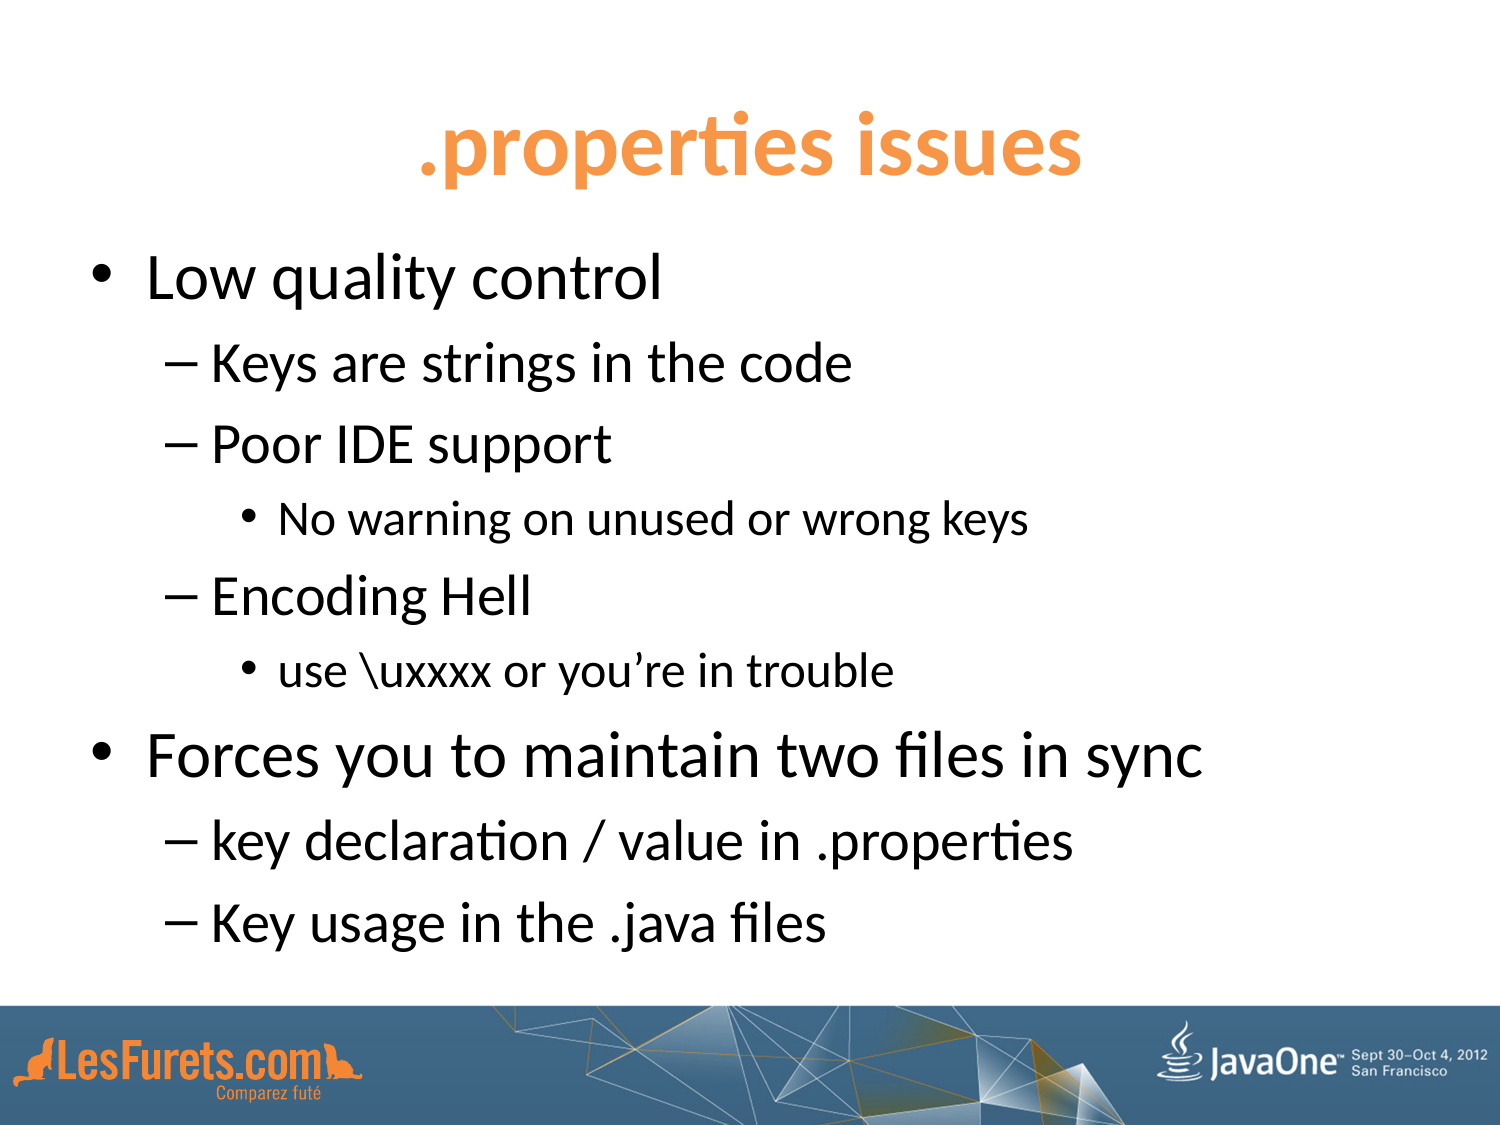

# .properties issues
Low quality control
Keys are strings in the code
Poor IDE support
No warning on unused or wrong keys
Encoding Hell
use \uxxxx or you’re in trouble
Forces you to maintain two files in sync
key declaration / value in .properties
Key usage in the .java files